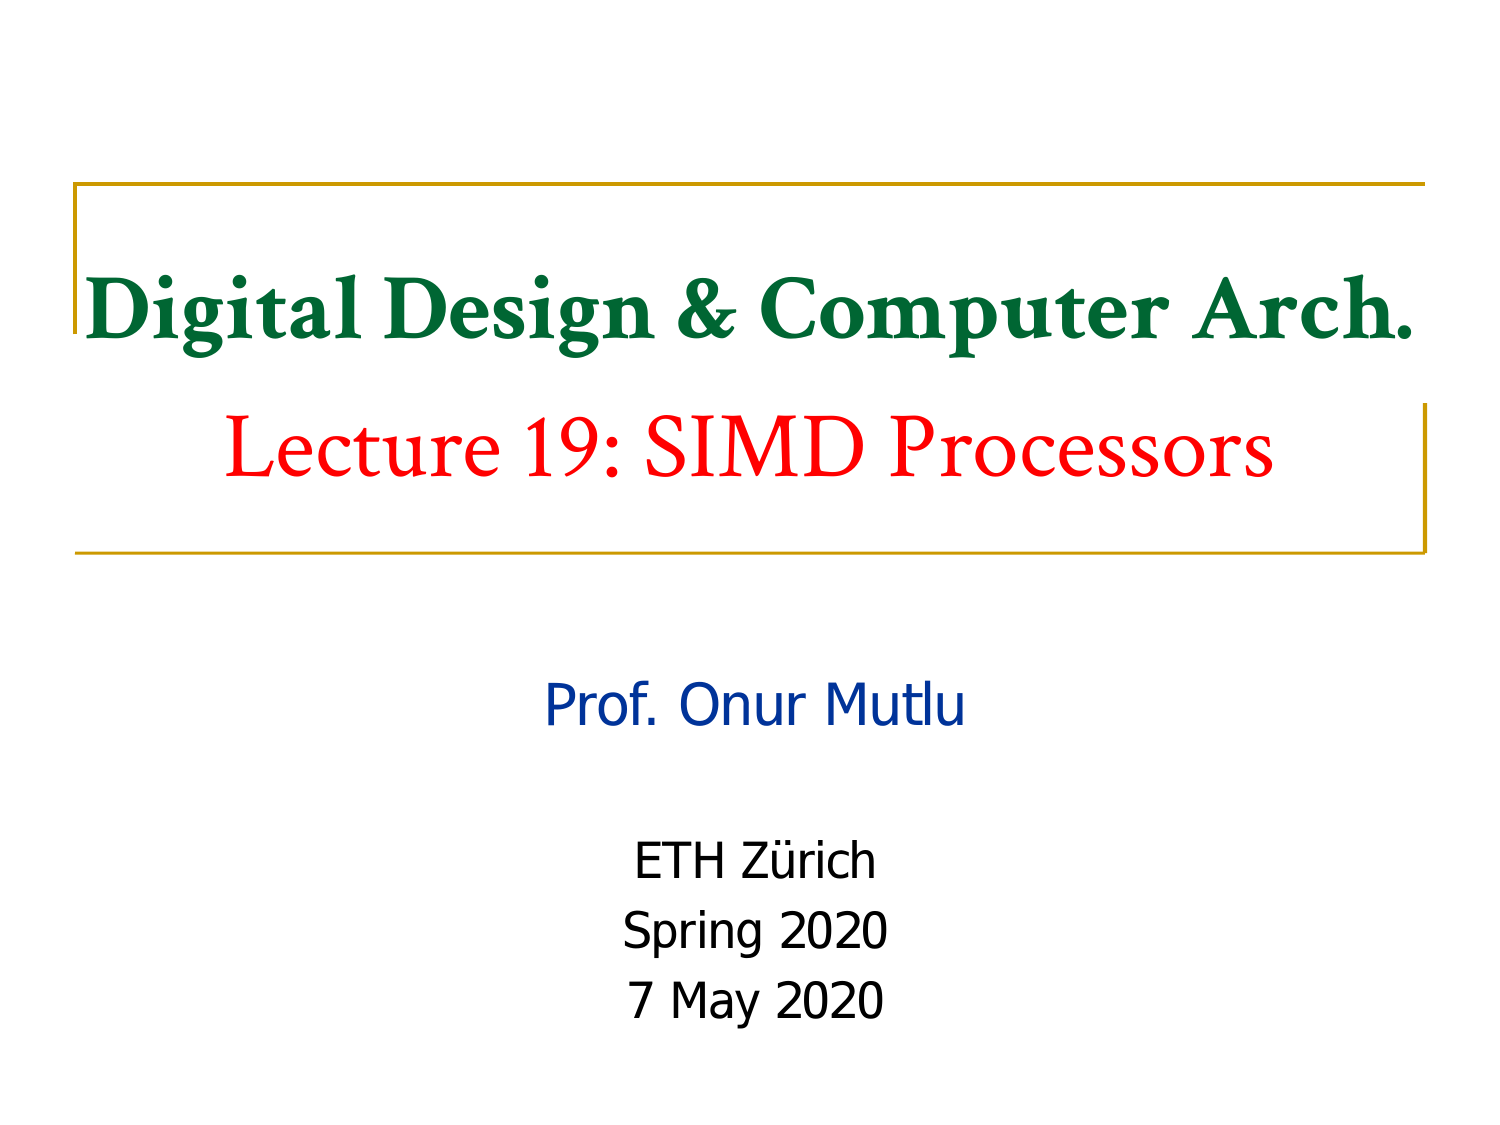

# Digital Design & Computer Arch. Lecture 19: SIMD Processors

Prof. Onur Mutlu

ETH Zürich
Spring 2020
7 May 2020